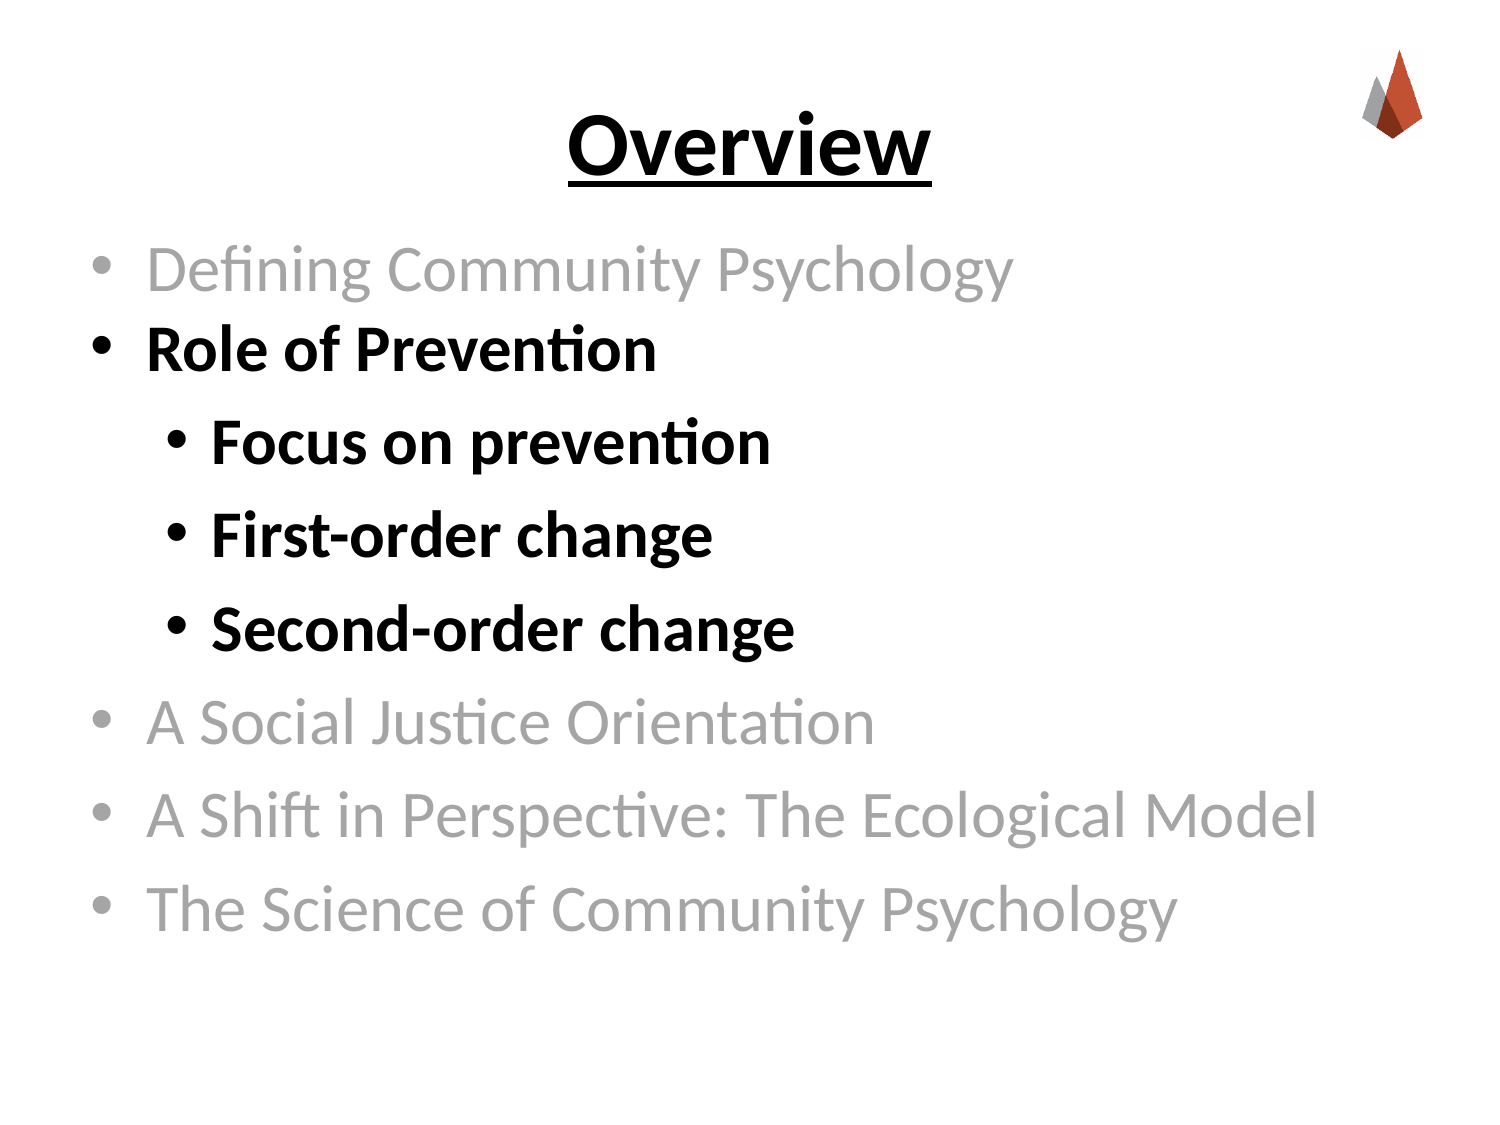

# Overview
Defining Community Psychology
Role of Prevention
Focus on prevention
First-order change
Second-order change
A Social Justice Orientation
A Shift in Perspective: The Ecological Model
The Science of Community Psychology